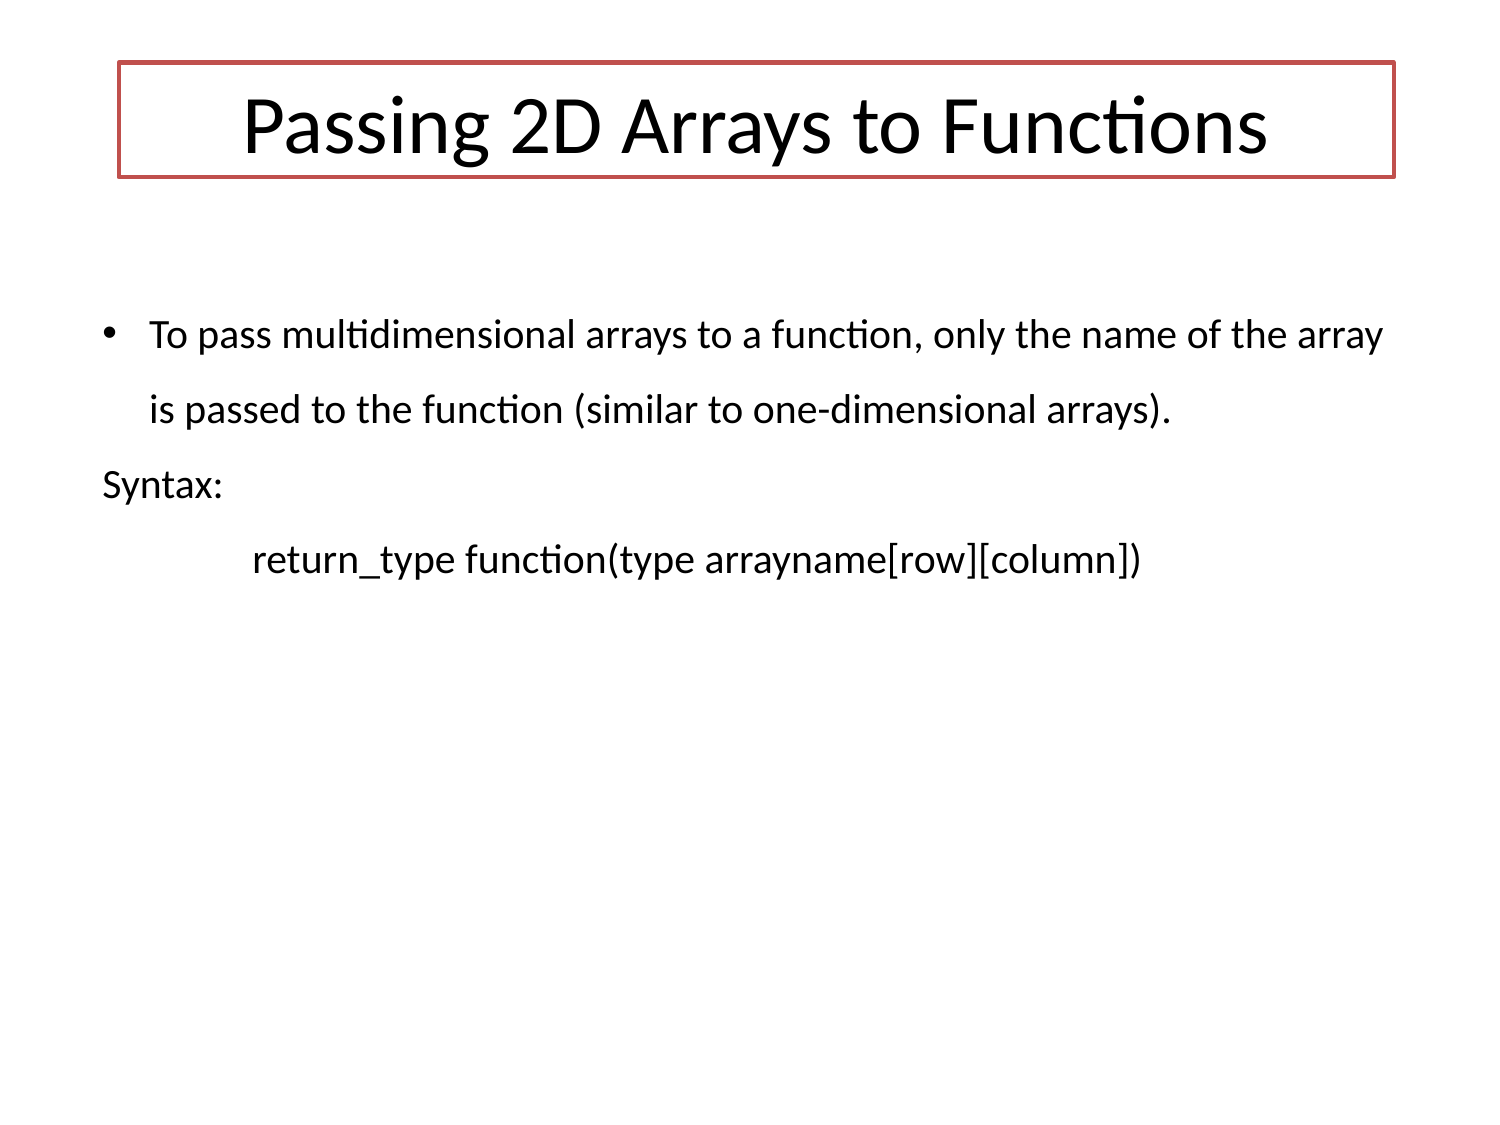

Passing 2D Arrays to Functions
To pass multidimensional arrays to a function, only the name of the array is passed to the function (similar to one-dimensional arrays).
Syntax:
	return_type function(type arrayname[row][column])